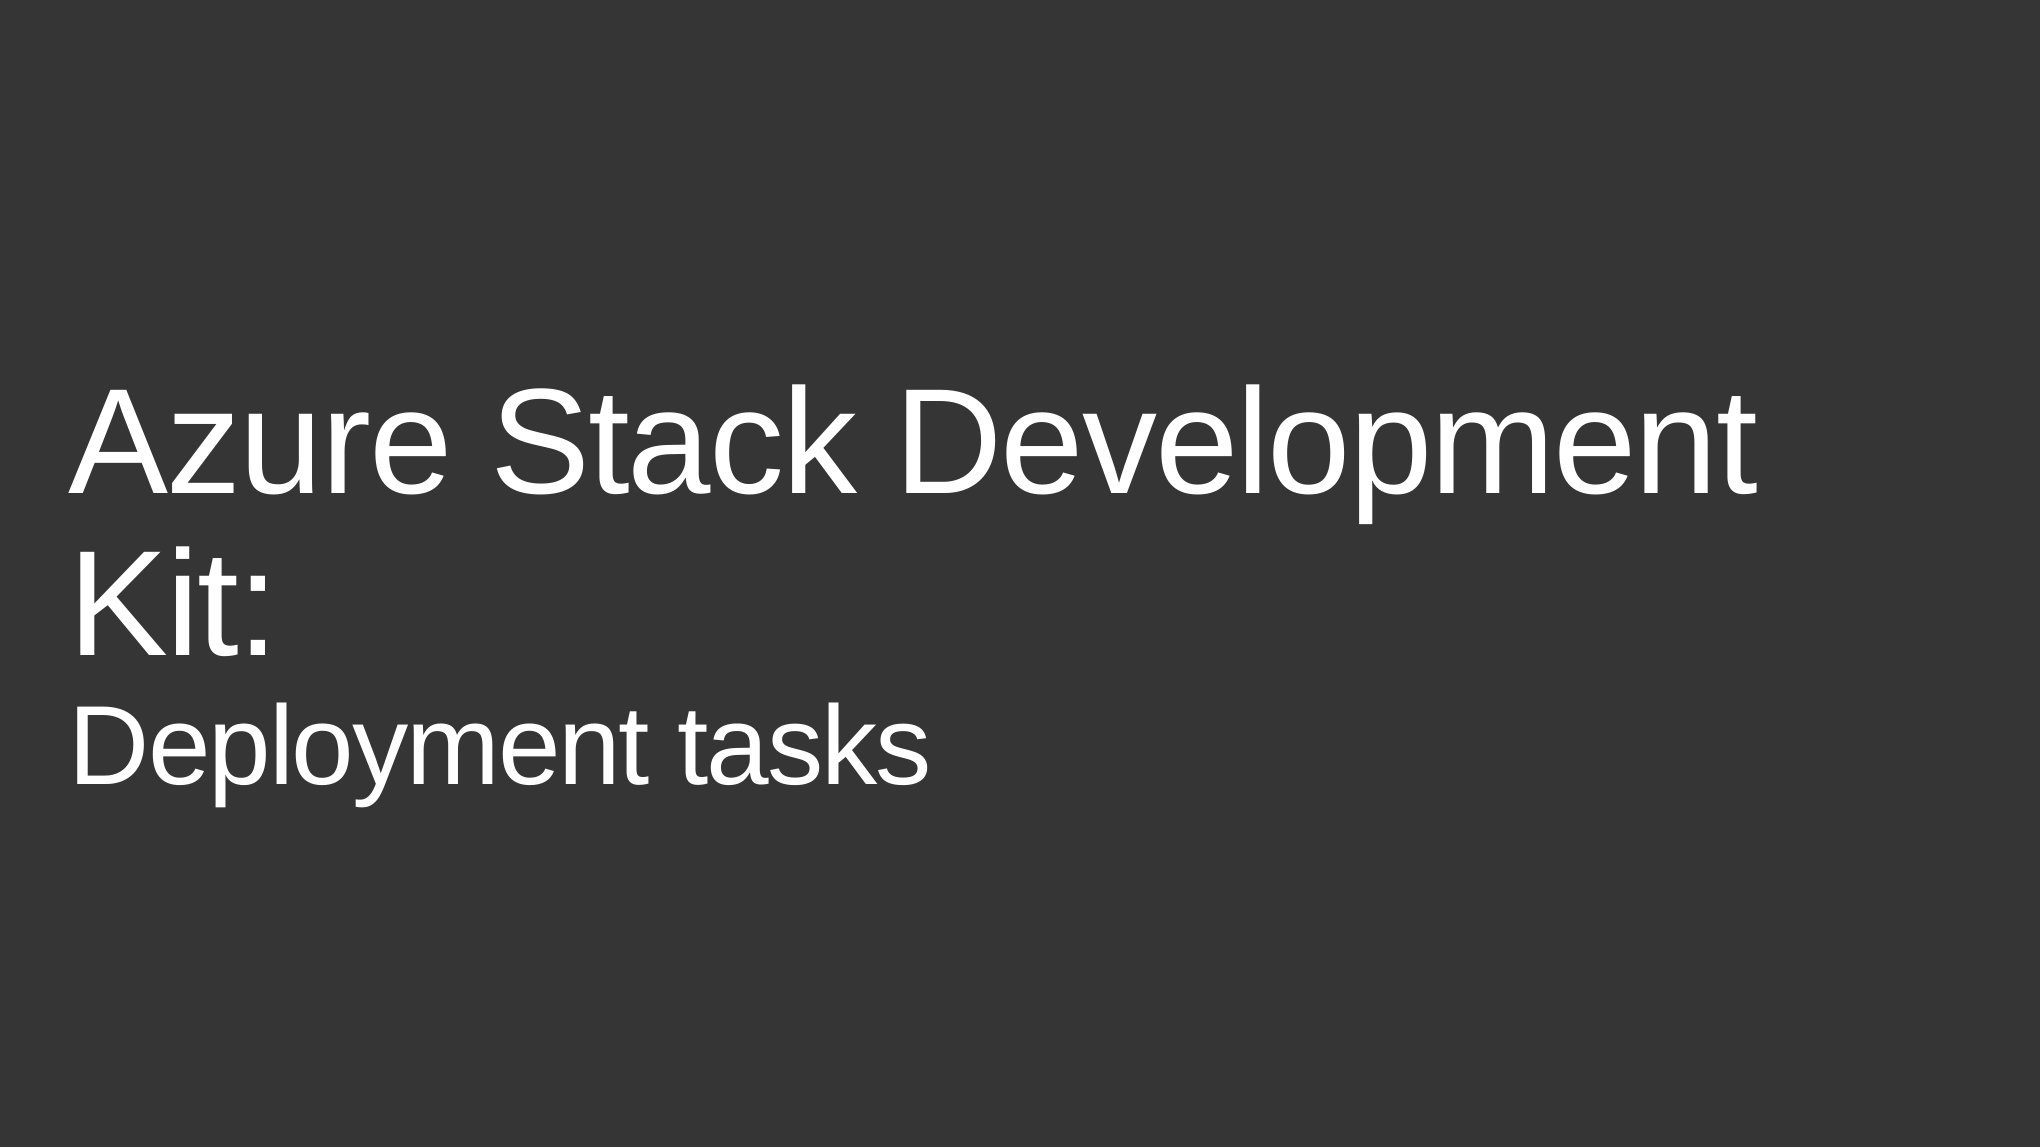

# Azure Stack Development Kit: Deployment tasks